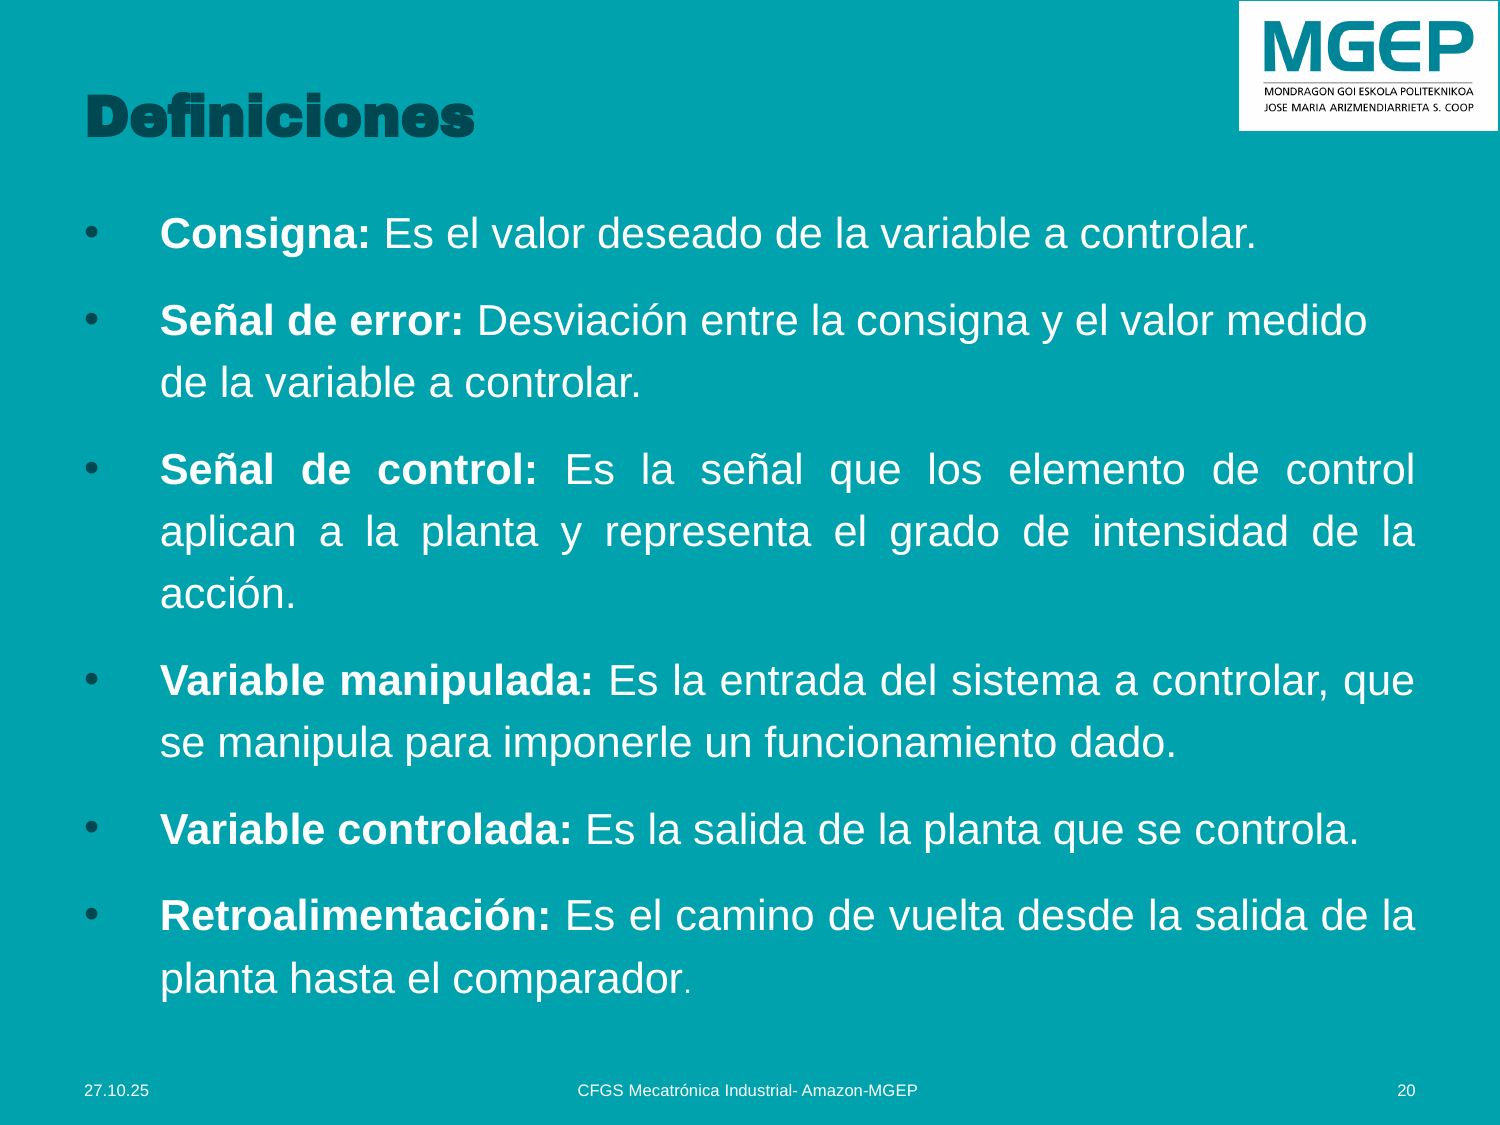

# Definiciones
Consigna: Es el valor deseado de la variable a controlar.
Señal de error: Desviación entre la consigna y el valor medido de la variable a controlar.
Señal de control: Es la señal que los elemento de control aplican a la planta y representa el grado de intensidad de la acción.
Variable manipulada: Es la entrada del sistema a controlar, que se manipula para imponerle un funcionamiento dado.
Variable controlada: Es la salida de la planta que se controla.
Retroalimentación: Es el camino de vuelta desde la salida de la planta hasta el comparador.
20
27.10.25
CFGS Mecatrónica Industrial- Amazon-MGEP